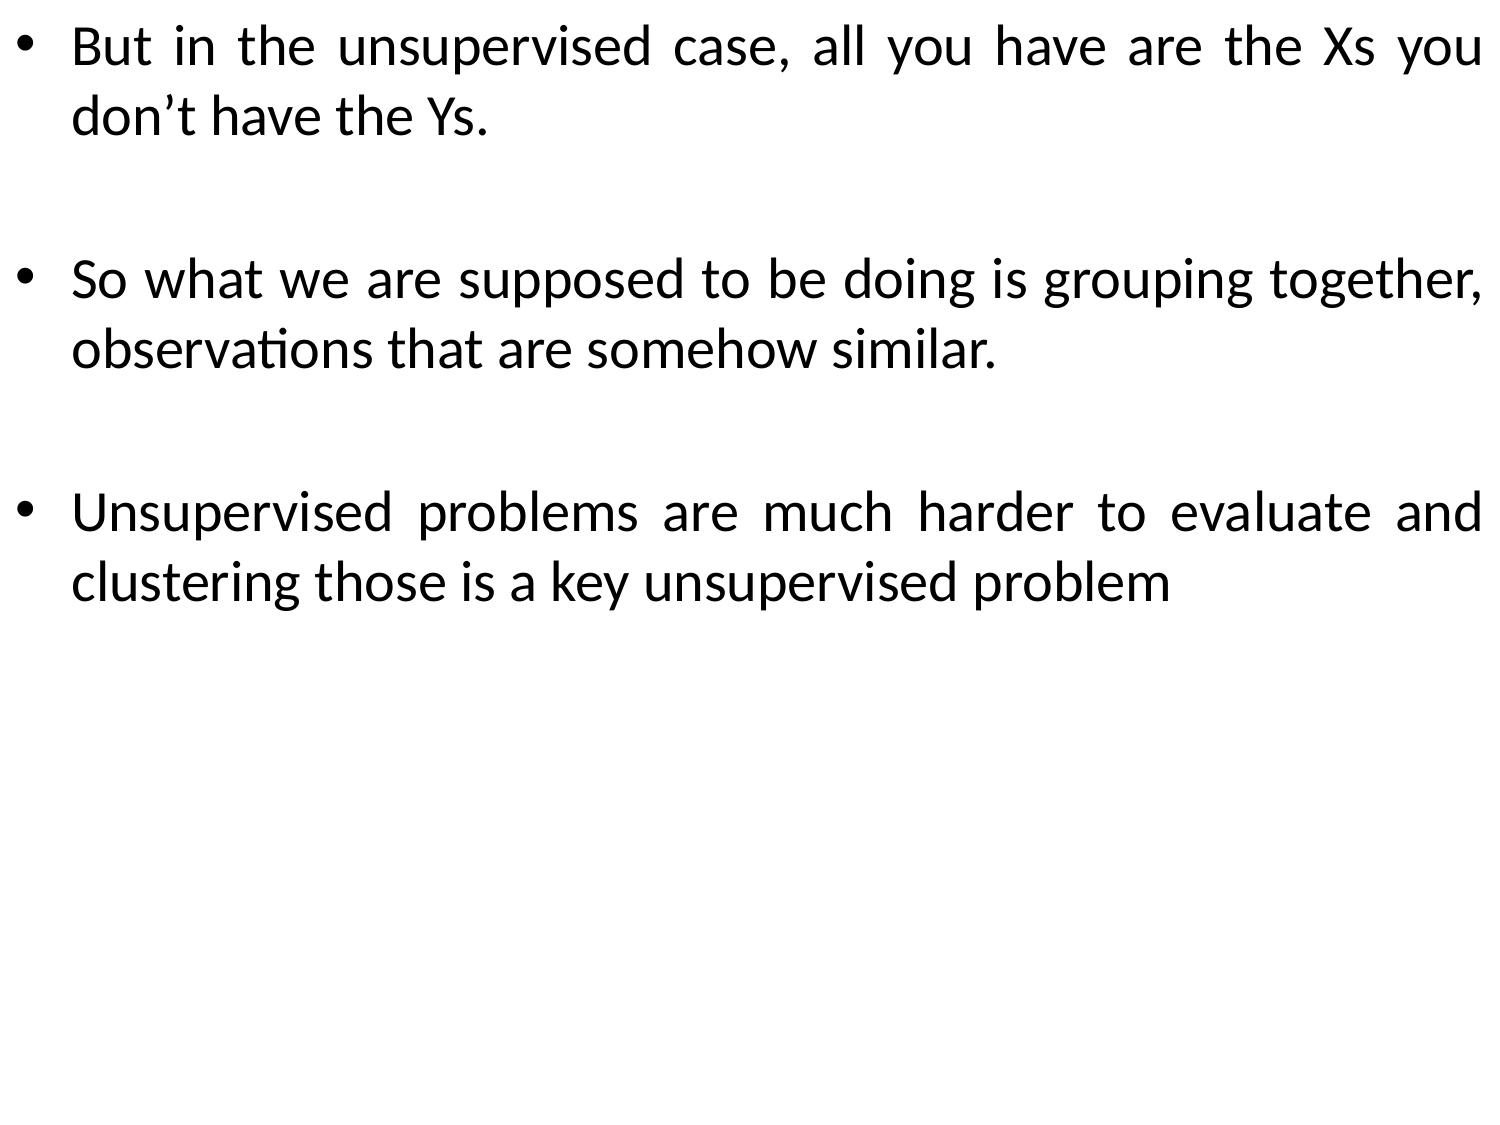

But in the unsupervised case, all you have are the Xs you don’t have the Ys.

So what we are supposed to be doing is grouping together, observations that are somehow similar.

Unsupervised problems are much harder to evaluate and clustering those is a key unsupervised problem